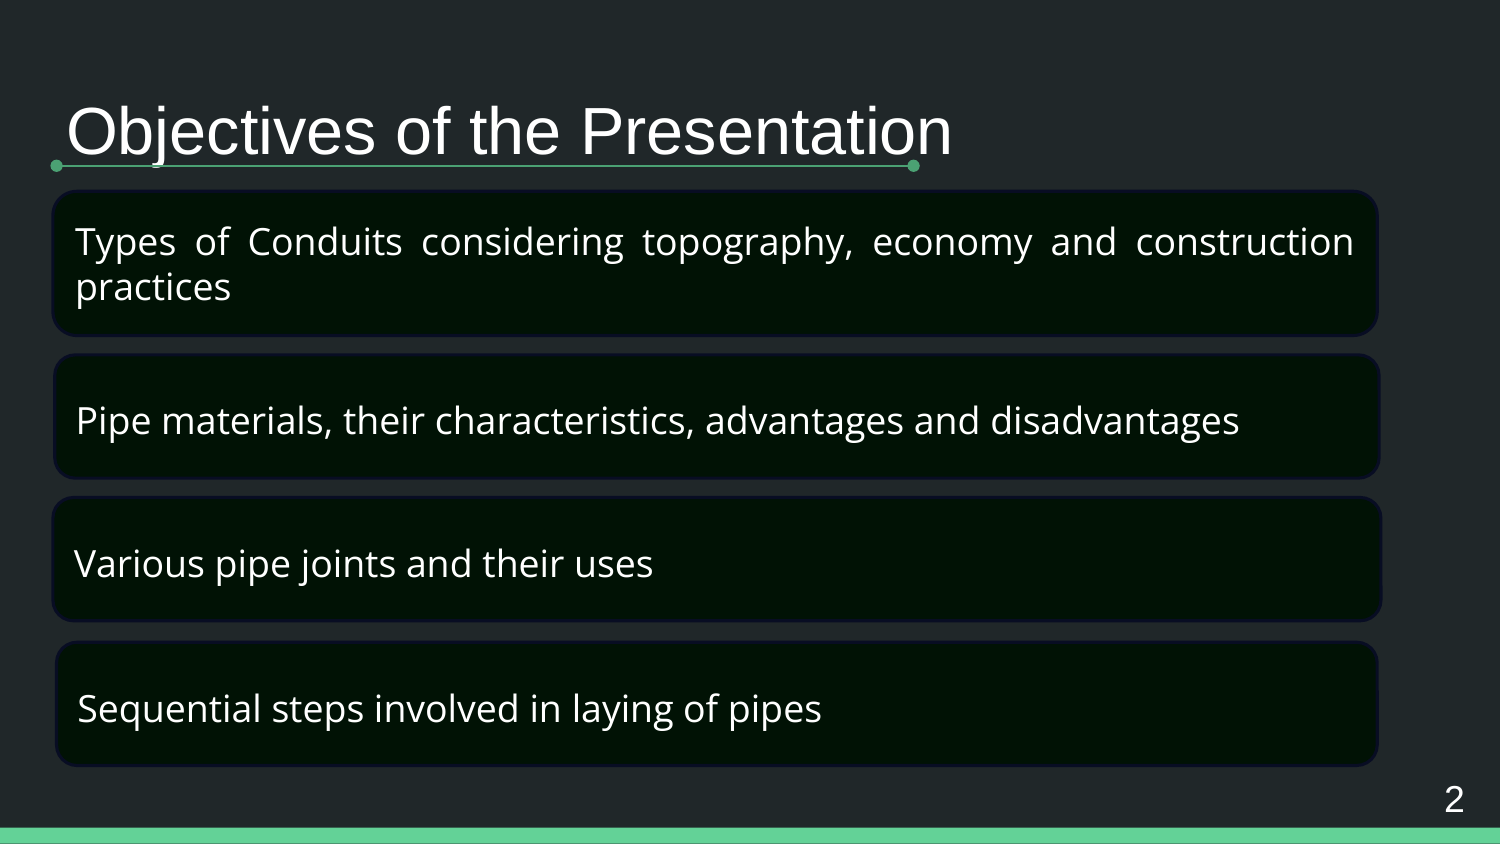

# Objectives of the Presentation
Types of Conduits considering topography, economy and construction practices
Pipe materials, their characteristics, advantages and disadvantages
Various pipe joints and their uses
Sequential steps involved in laying of pipes
2